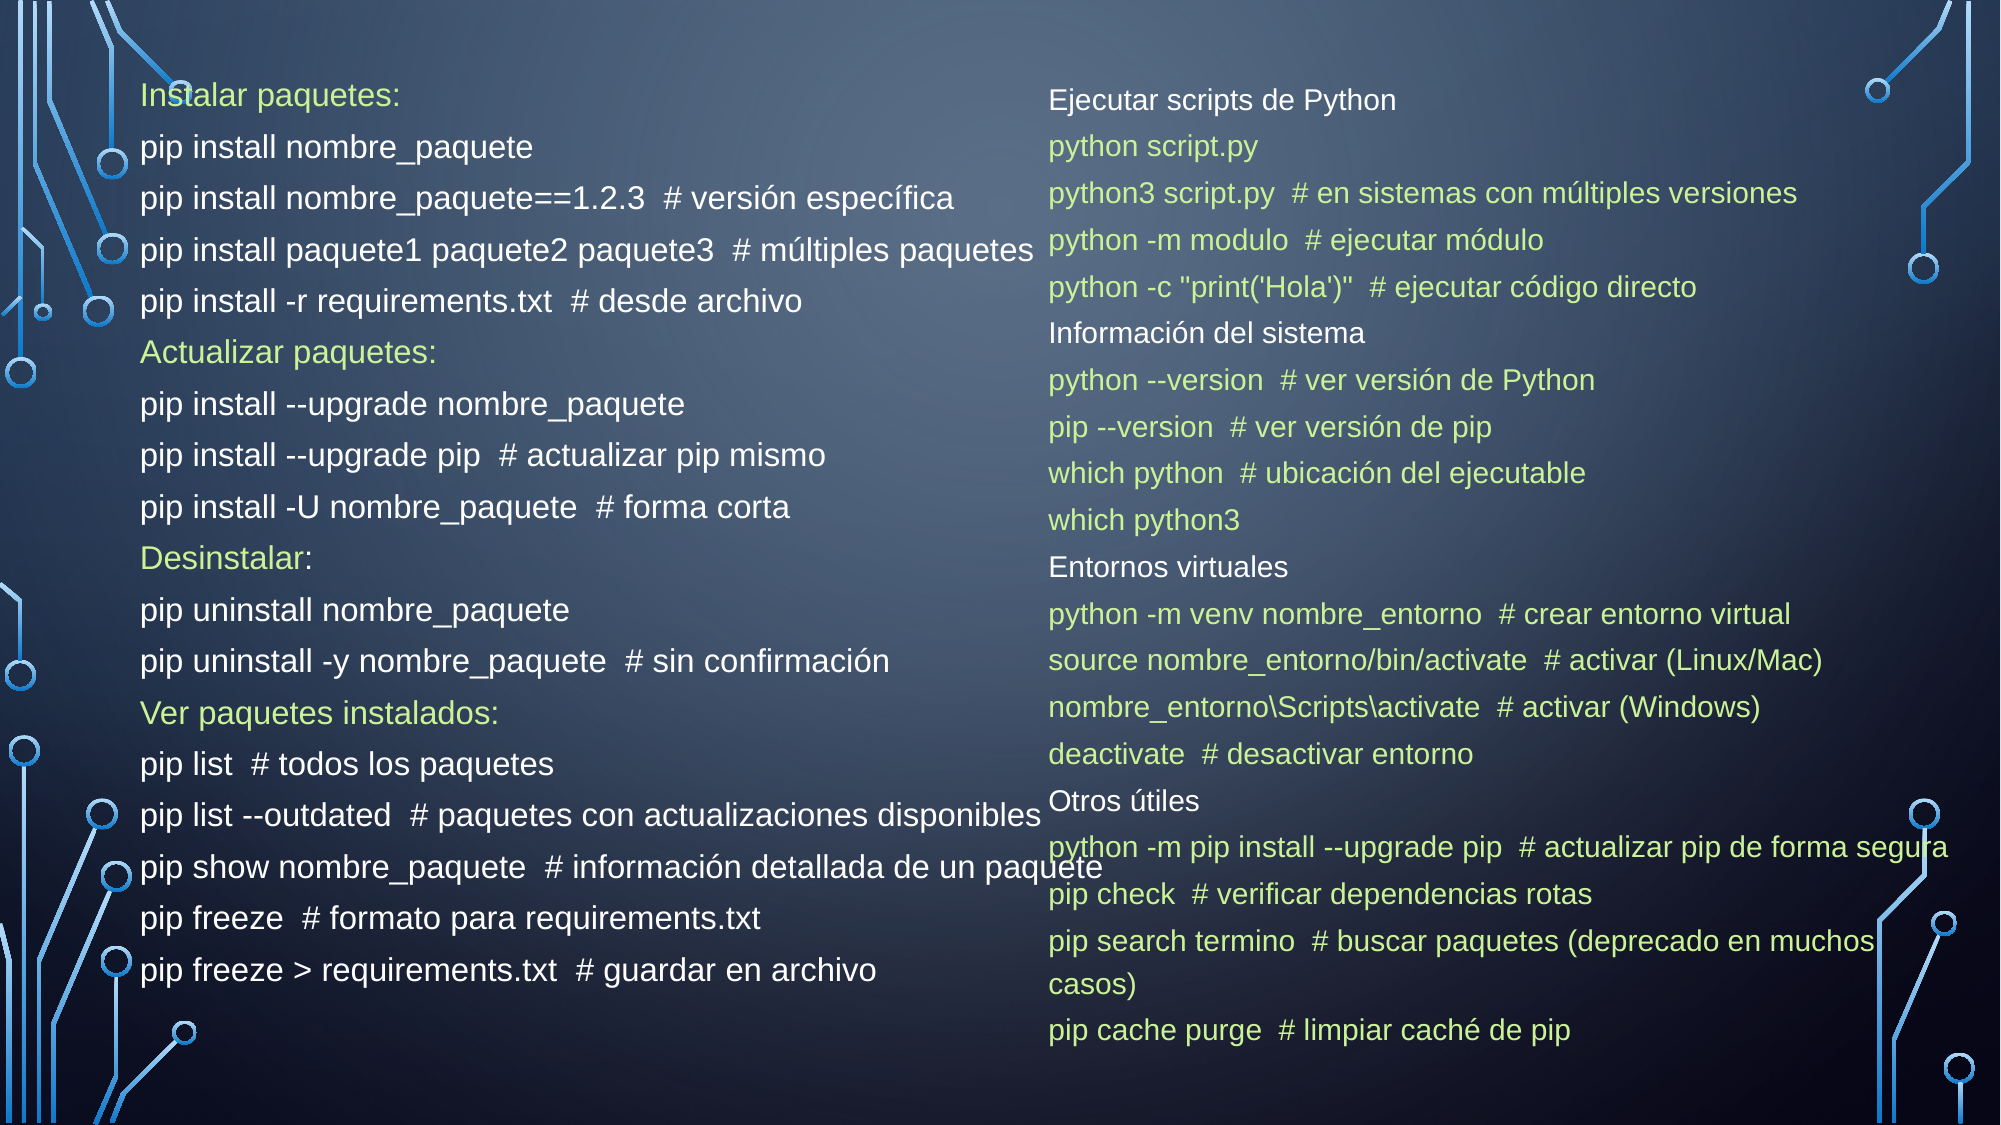

Instalar paquetes:
pip install nombre_paquete
pip install nombre_paquete==1.2.3  # versión específica
pip install paquete1 paquete2 paquete3  # múltiples paquetes
pip install -r requirements.txt  # desde archivo
Actualizar paquetes:
pip install --upgrade nombre_paquete
pip install --upgrade pip  # actualizar pip mismo
pip install -U nombre_paquete  # forma corta
Desinstalar:
pip uninstall nombre_paquete
pip uninstall -y nombre_paquete  # sin confirmación
Ver paquetes instalados:
pip list  # todos los paquetes
pip list --outdated  # paquetes con actualizaciones disponibles
pip show nombre_paquete  # información detallada de un paquete
pip freeze  # formato para requirements.txt
pip freeze > requirements.txt  # guardar en archivo

Ejecutar scripts de Python
python script.py
python3 script.py  # en sistemas con múltiples versiones
python -m modulo  # ejecutar módulo
python -c "print('Hola')"  # ejecutar código directo
Información del sistema
python --version  # ver versión de Python
pip --version  # ver versión de pip
which python  # ubicación del ejecutable
which python3
Entornos virtuales
python -m venv nombre_entorno  # crear entorno virtual
source nombre_entorno/bin/activate  # activar (Linux/Mac)
nombre_entorno\Scripts\activate  # activar (Windows)
deactivate  # desactivar entorno
Otros útiles
python -m pip install --upgrade pip  # actualizar pip de forma segura
pip check  # verificar dependencias rotas
pip search termino  # buscar paquetes (deprecado en muchos casos)
pip cache purge  # limpiar caché de pip